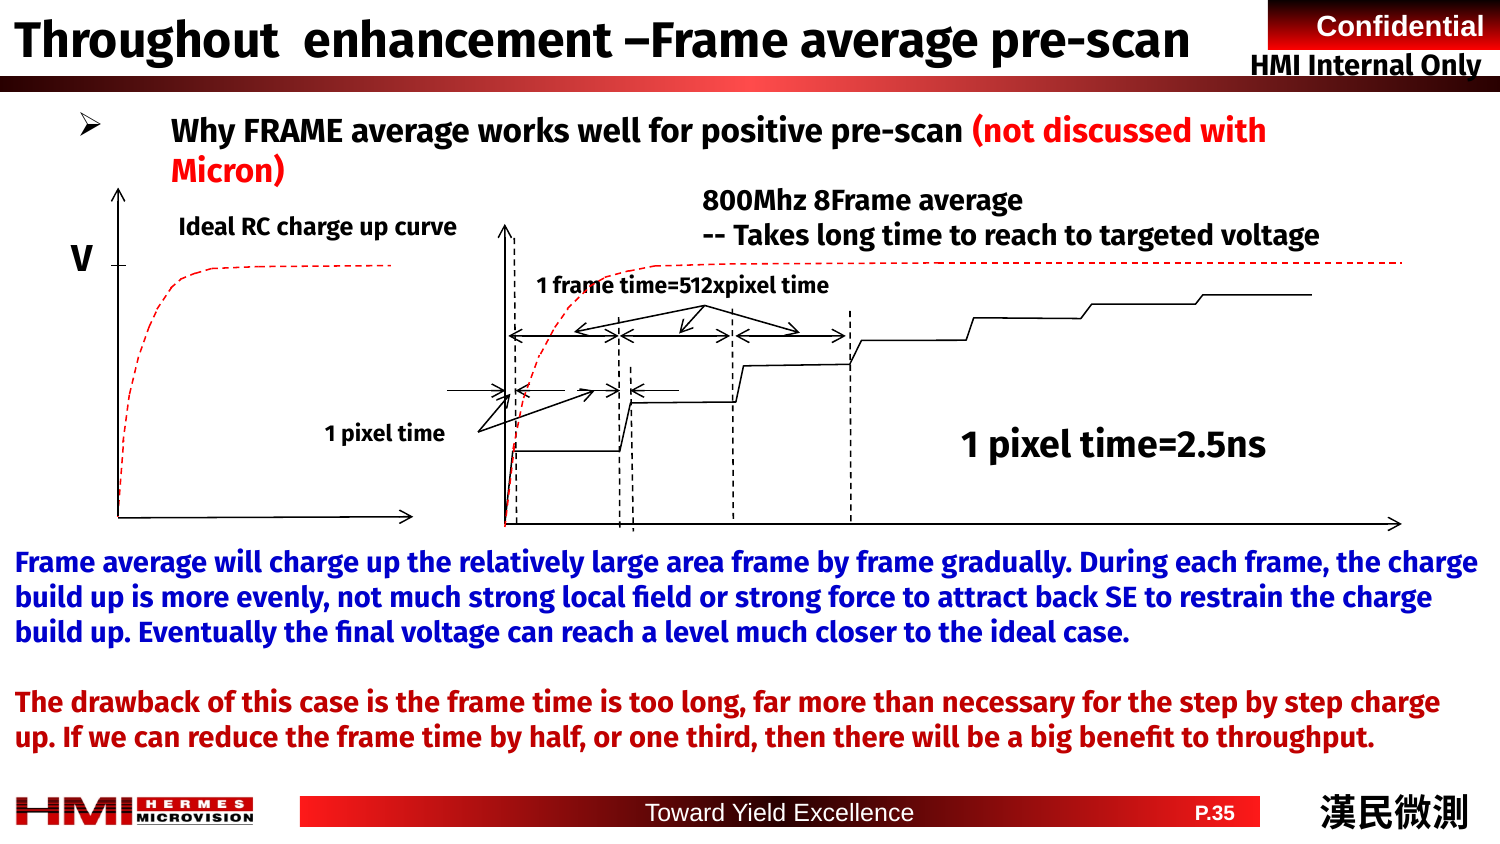

Throughout  enhancement –Frame average pre-scan

Why FRAME average works well for positive pre-scan (not discussed with Micron)
800Mhz 8Frame average
-- Takes long time to reach to targeted voltage
V
Ideal RC charge up curve

1 frame time=512xpixel time
1 pixel time
1 pixel time=2.5ns
Frame average will charge up the relatively large area frame by frame gradually. During each frame, the charge build up is more evenly, not much strong local field or strong force to attract back SE to restrain the charge build up. Eventually the final voltage can reach a level much closer to the ideal case.

The drawback of this case is the frame time is too long, far more than necessary for the step by step charge up. If we can reduce the frame time by half, or one third, then there will be a big benefit to throughput.